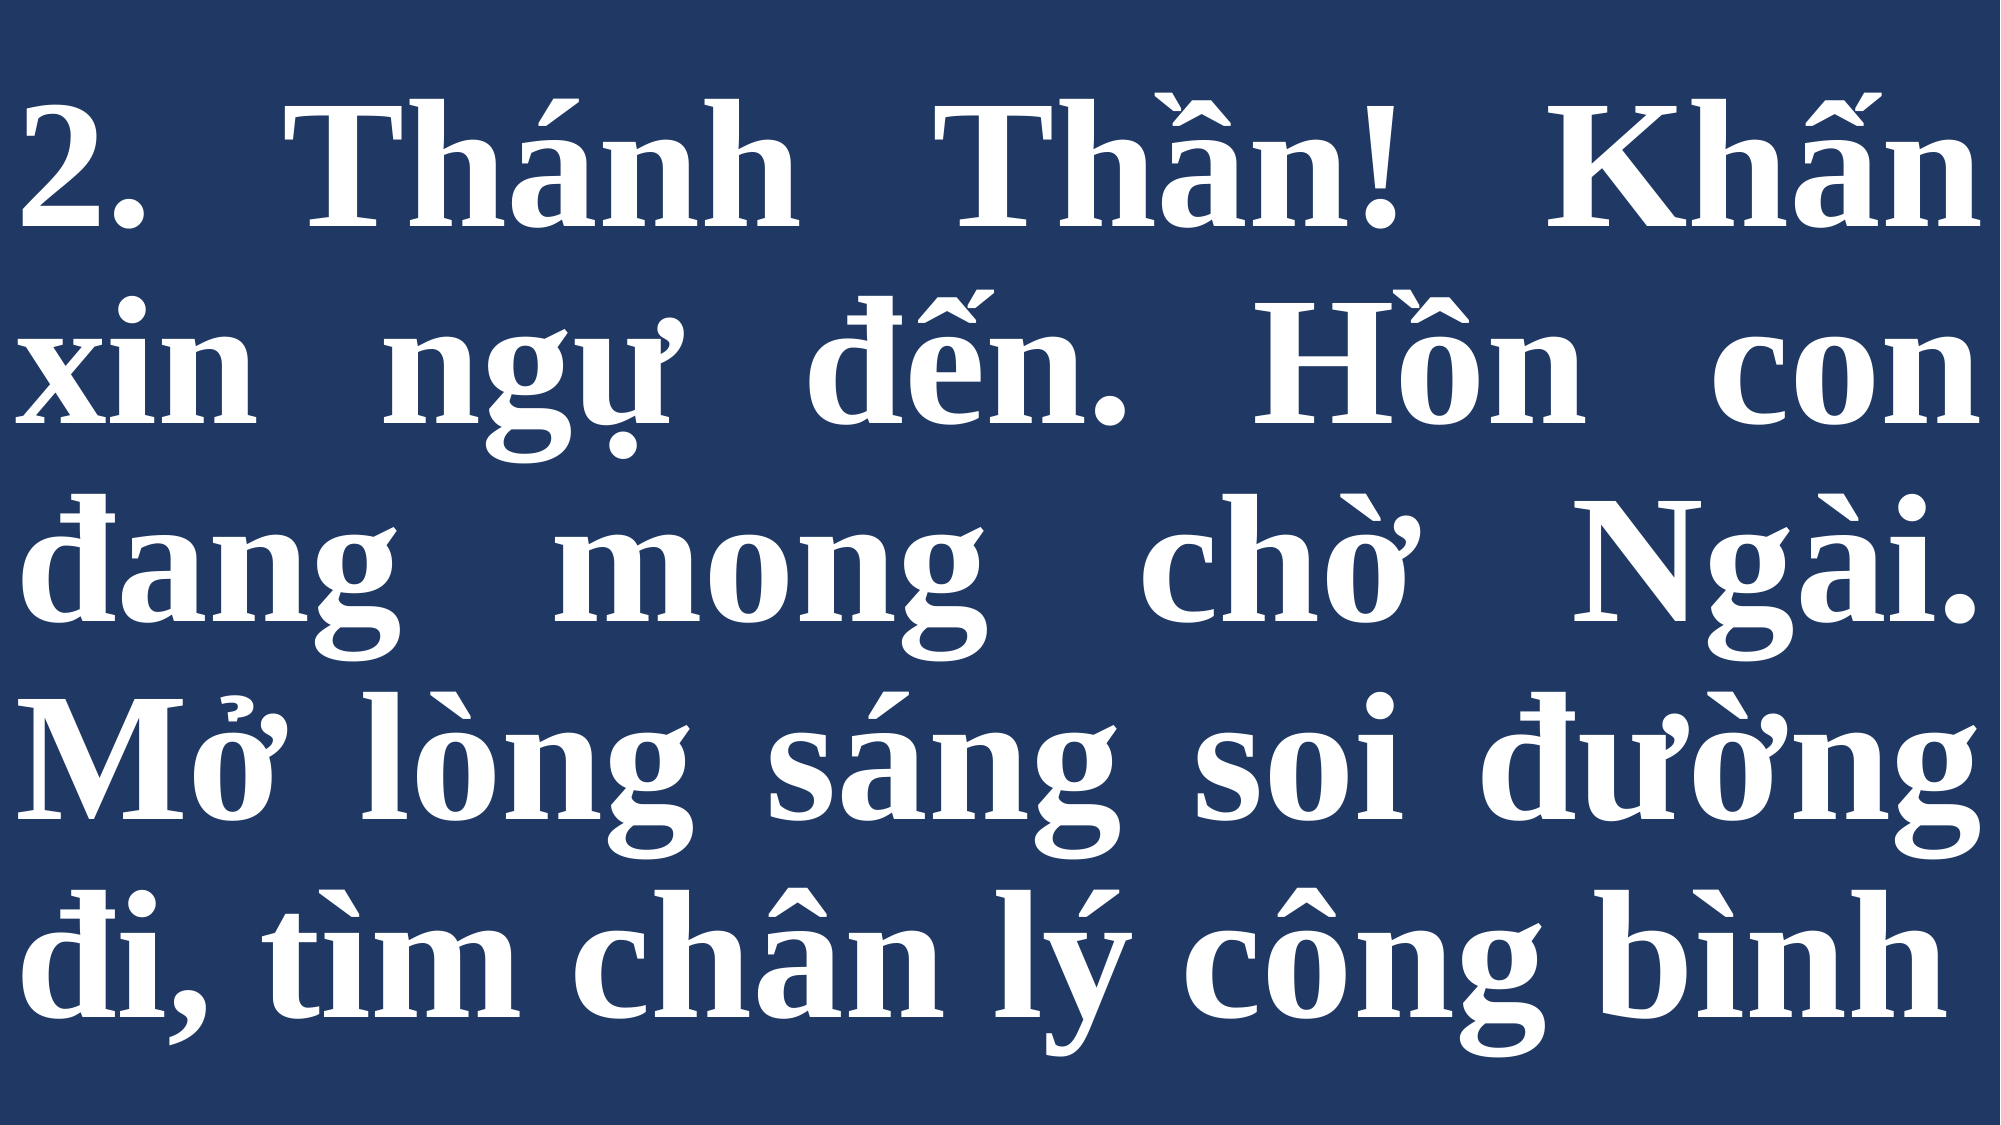

# 2. Thánh Thần! Khấn xin ngự đến. Hồn con đang mong chờ Ngài. Mở lòng sáng soi đường đi, tìm chân lý công bình